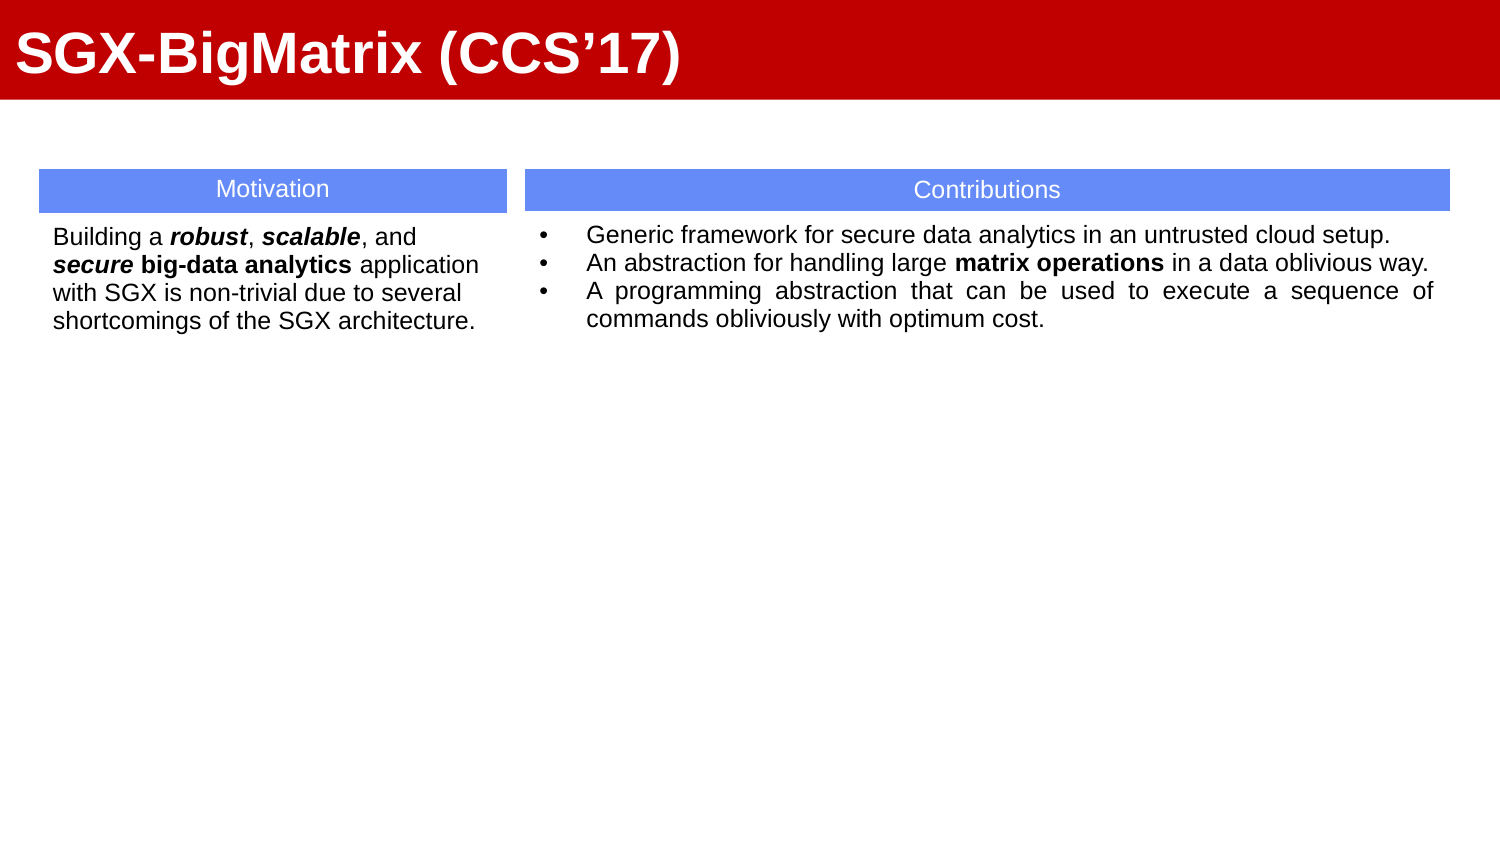

SGX-BigMatrix (CCS’17)
| Motivation |
| --- |
| Building a robust, scalable, and secure big-data analytics application with SGX is non-trivial due to several shortcomings of the SGX architecture. |
| Contributions |
| --- |
| Generic framework for secure data analytics in an untrusted cloud setup. An abstraction for handling large matrix operations in a data oblivious way. A programming abstraction that can be used to execute a sequence of commands obliviously with optimum cost. |